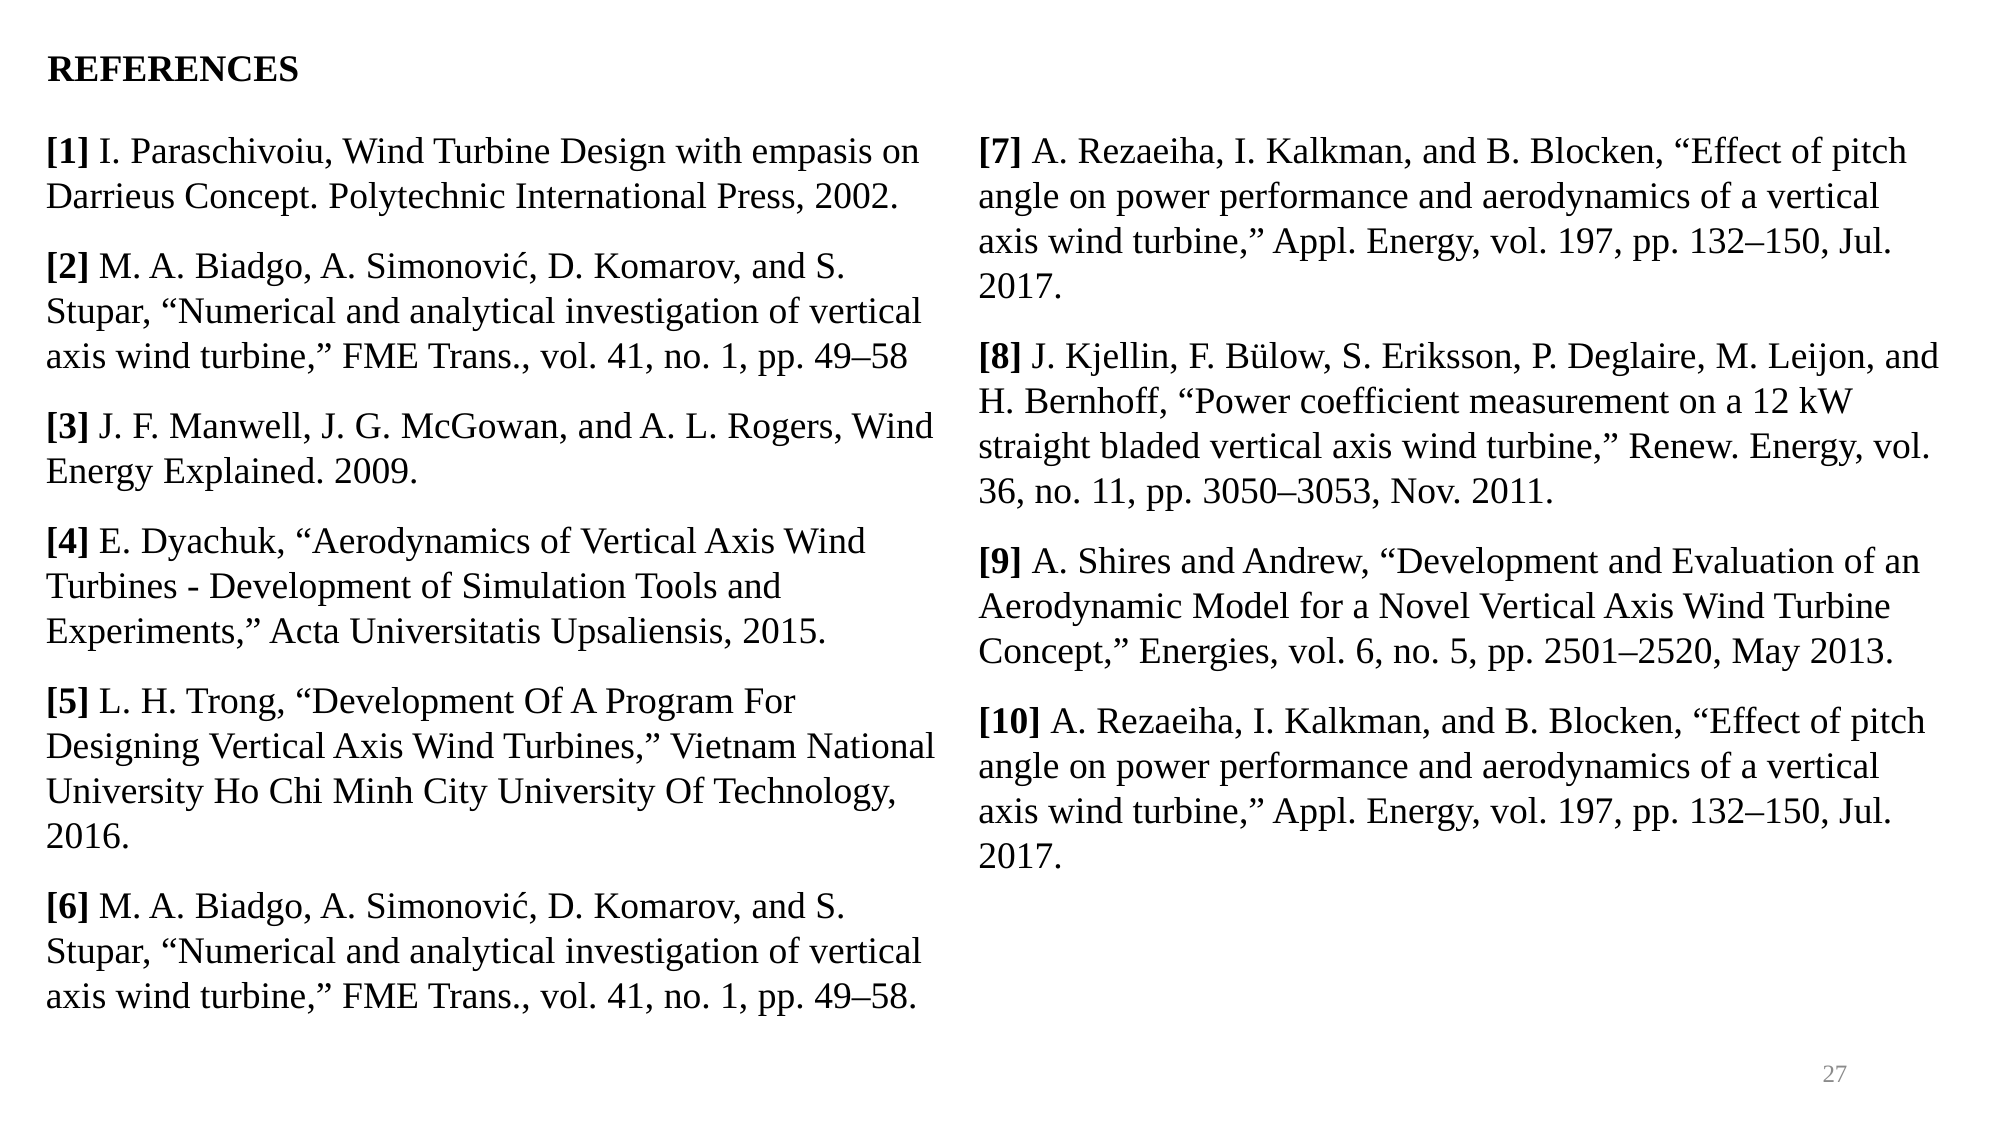

REFERENCES
[1] I. Paraschivoiu, Wind Turbine Design with empasis on Darrieus Concept. Polytechnic International Press, 2002.
[2] M. A. Biadgo, A. Simonović, D. Komarov, and S. Stupar, “Numerical and analytical investigation of vertical axis wind turbine,” FME Trans., vol. 41, no. 1, pp. 49–58
[3] J. F. Manwell, J. G. McGowan, and A. L. Rogers, Wind Energy Explained. 2009.
[4] E. Dyachuk, “Aerodynamics of Vertical Axis Wind Turbines - Development of Simulation Tools and Experiments,” Acta Universitatis Upsaliensis, 2015.
[5] L. H. Trong, “Development Of A Program For Designing Vertical Axis Wind Turbines,” Vietnam National University Ho Chi Minh City University Of Technology, 2016.
[6] M. A. Biadgo, A. Simonović, D. Komarov, and S. Stupar, “Numerical and analytical investigation of vertical axis wind turbine,” FME Trans., vol. 41, no. 1, pp. 49–58.

[7] A. Rezaeiha, I. Kalkman, and B. Blocken, “Effect of pitch angle on power performance and aerodynamics of a vertical axis wind turbine,” Appl. Energy, vol. 197, pp. 132–150, Jul. 2017.
[8] J. Kjellin, F. Bülow, S. Eriksson, P. Deglaire, M. Leijon, and H. Bernhoff, “Power coefficient measurement on a 12 kW straight bladed vertical axis wind turbine,” Renew. Energy, vol. 36, no. 11, pp. 3050–3053, Nov. 2011.
[9] A. Shires and Andrew, “Development and Evaluation of an Aerodynamic Model for a Novel Vertical Axis Wind Turbine Concept,” Energies, vol. 6, no. 5, pp. 2501–2520, May 2013.
[10] A. Rezaeiha, I. Kalkman, and B. Blocken, “Effect of pitch angle on power performance and aerodynamics of a vertical axis wind turbine,” Appl. Energy, vol. 197, pp. 132–150, Jul. 2017.

27